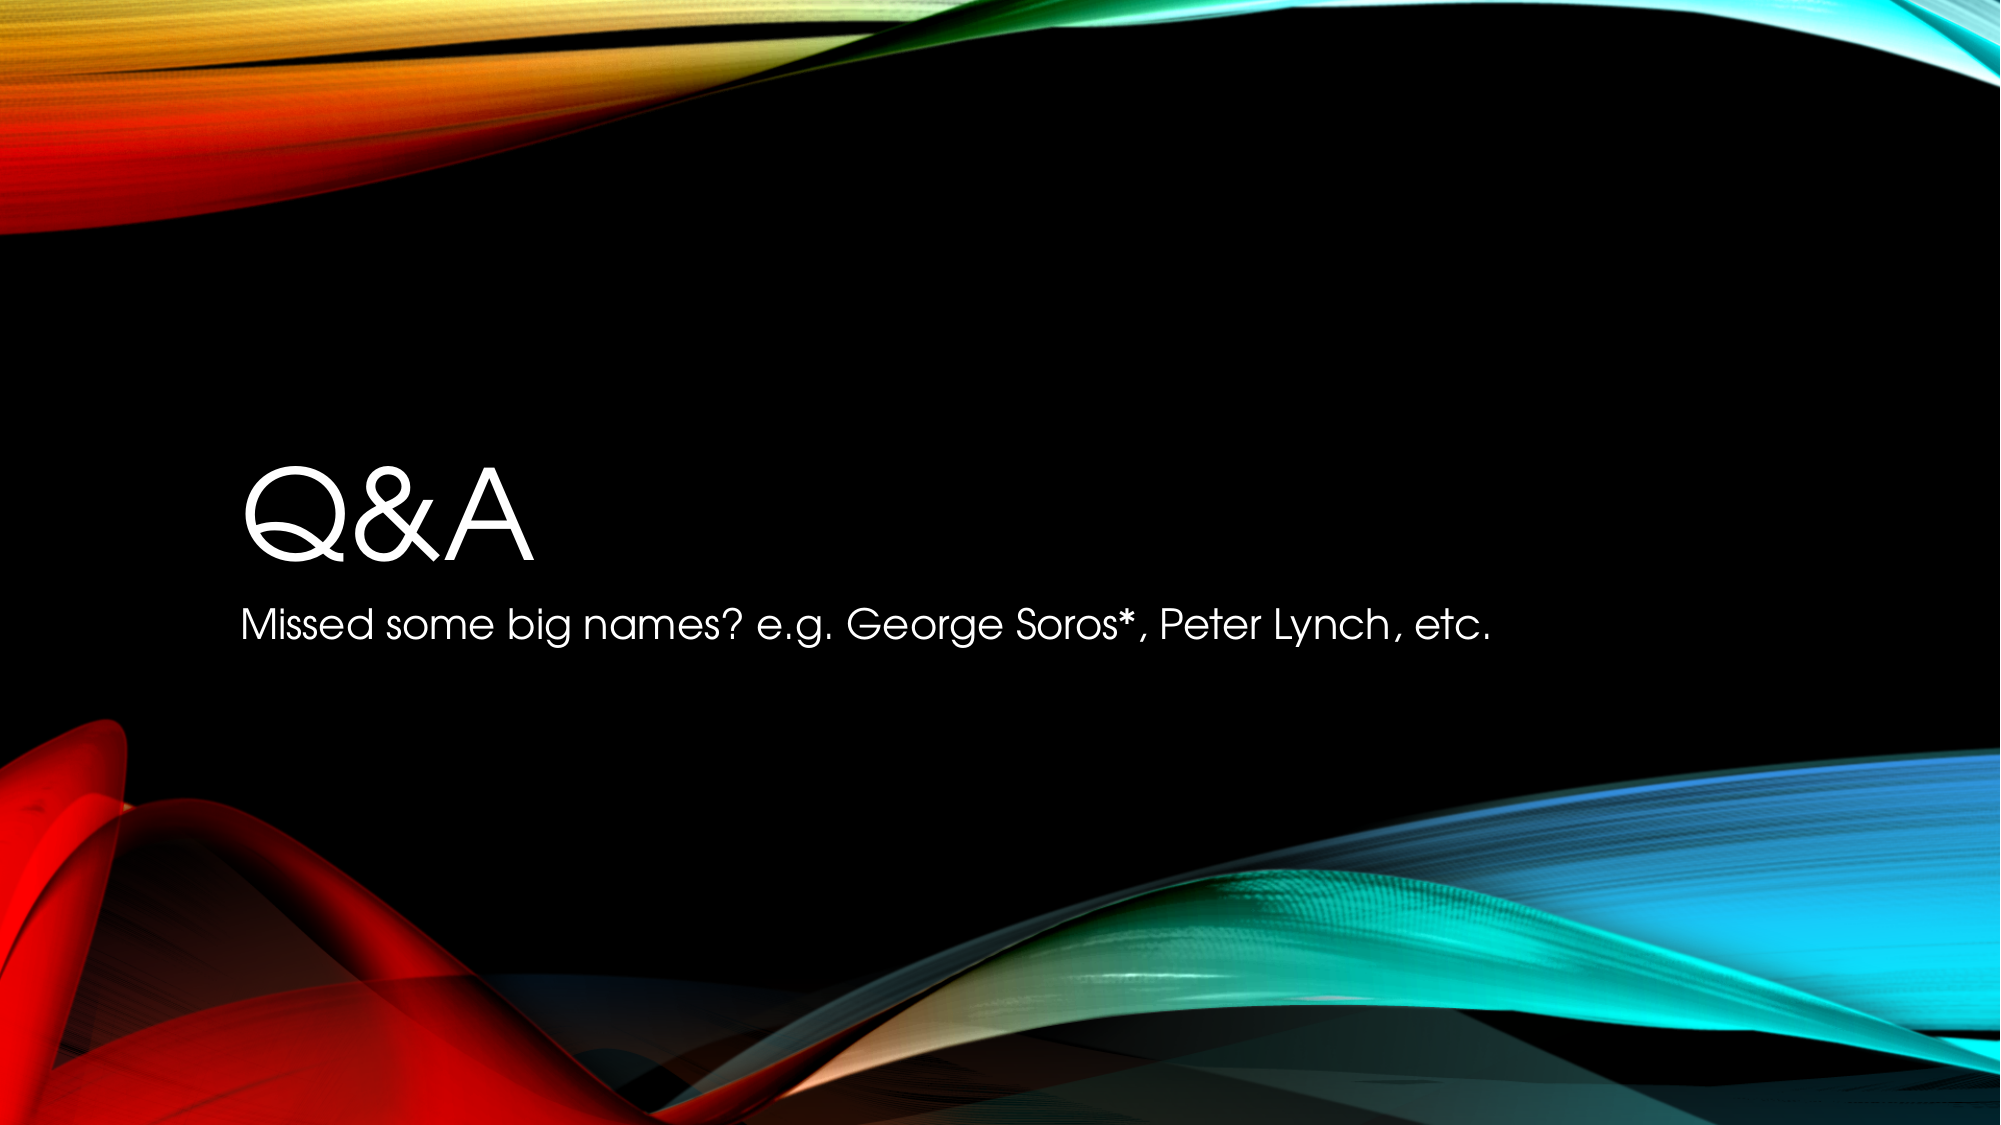

# Q&A
Missed some big names? e.g. George Soros*, Peter Lynch, etc.